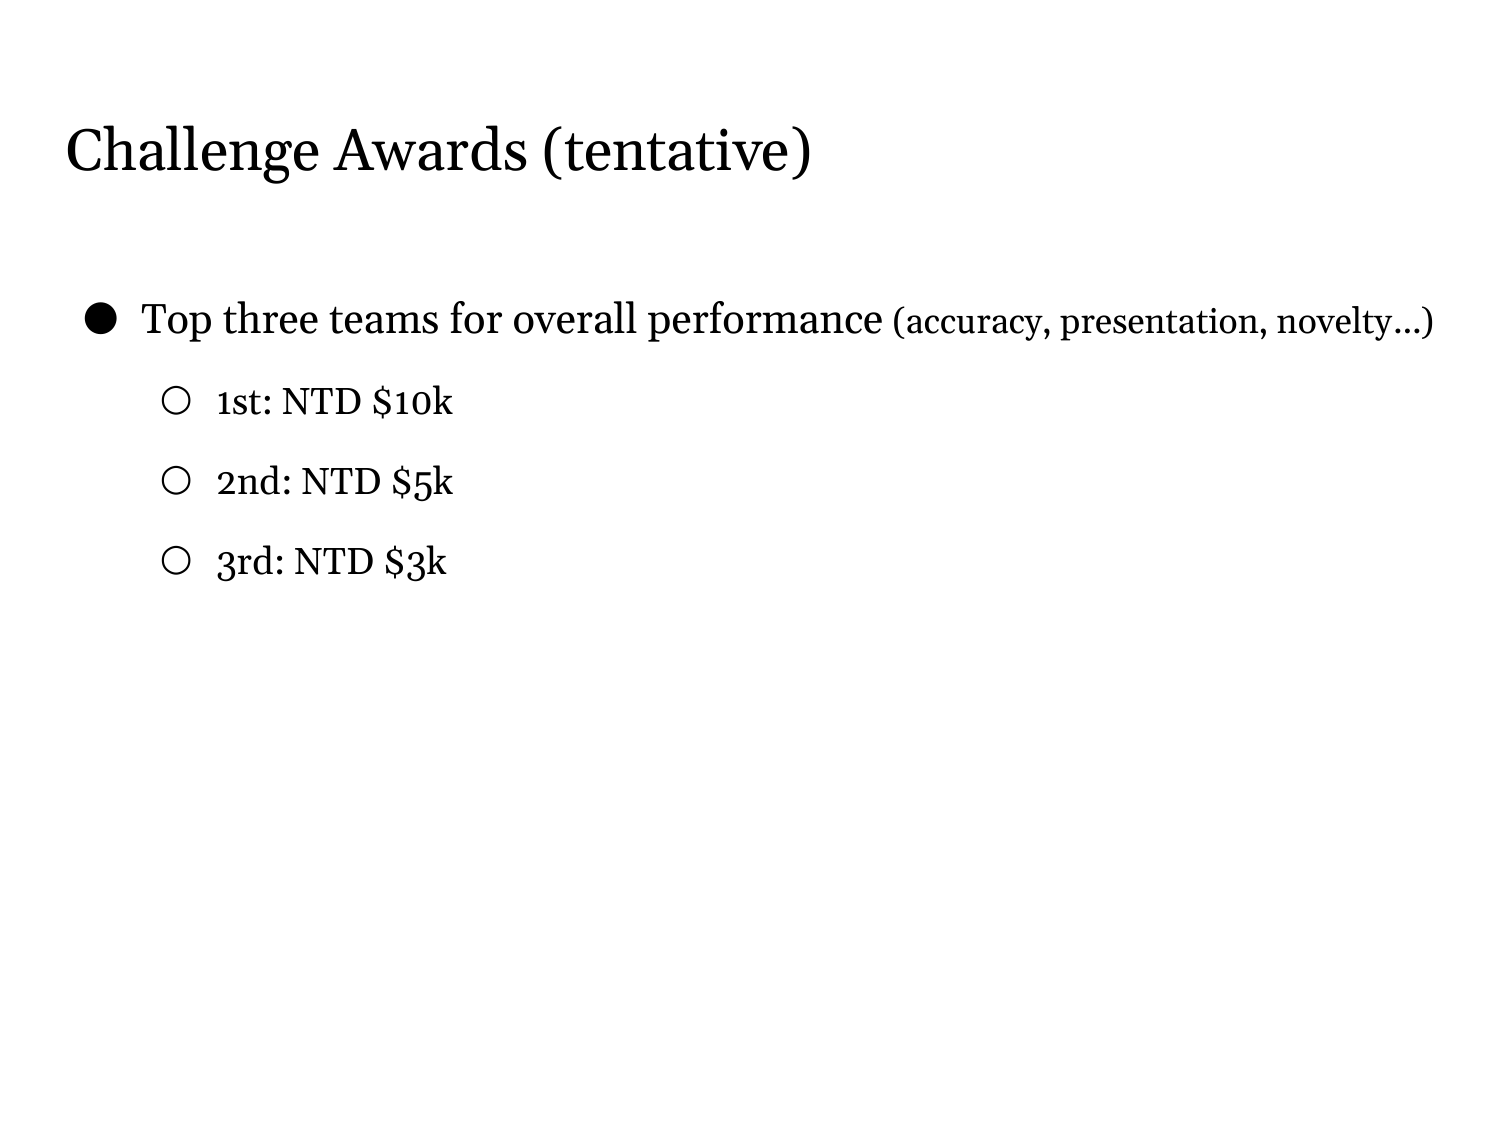

# Challenge Awards (tentative)
Top three teams for overall performance (accuracy, presentation, novelty…)
1st: NTD $10k
2nd: NTD $5k
3rd: NTD $3k